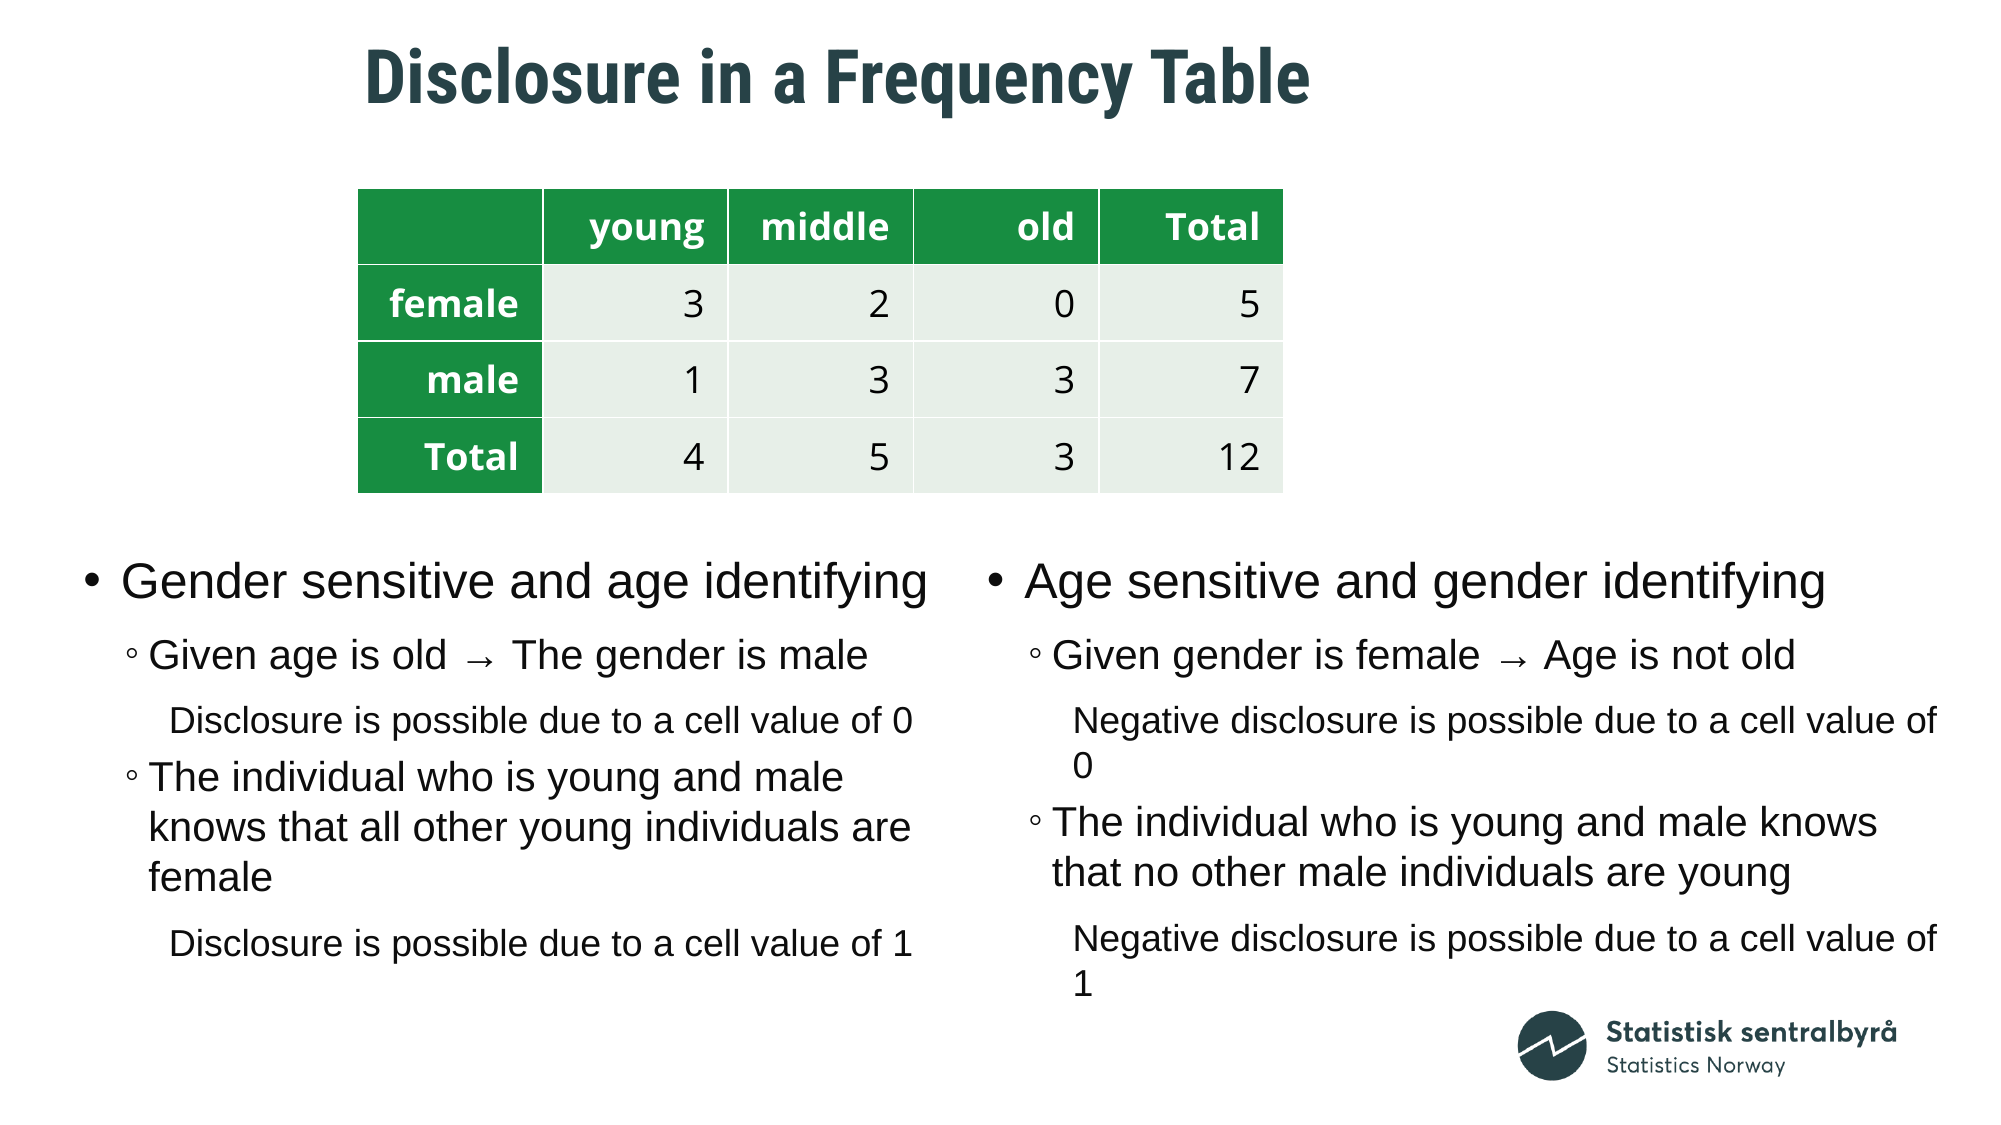

# Disclosure in a Frequency Table
|  | young | middle | old | Total |
| --- | --- | --- | --- | --- |
| female | 3 | 2 | 0 | 5 |
| male | 1 | 3 | 3 | 7 |
| Total | 4 | 5 | 3 | 12 |
Gender sensitive and age identifying
Given age is old → The gender is male
Disclosure is possible due to a cell value of 0
The individual who is young and male knows that all other young individuals are  female
Disclosure is possible due to a cell value of 1

Age sensitive and gender identifying
Given gender is female → Age is not old
Negative disclosure is possible due to a cell value of 0
The individual who is young and male knows that no other male individuals are young
Negative disclosure is possible due to a cell value of 1